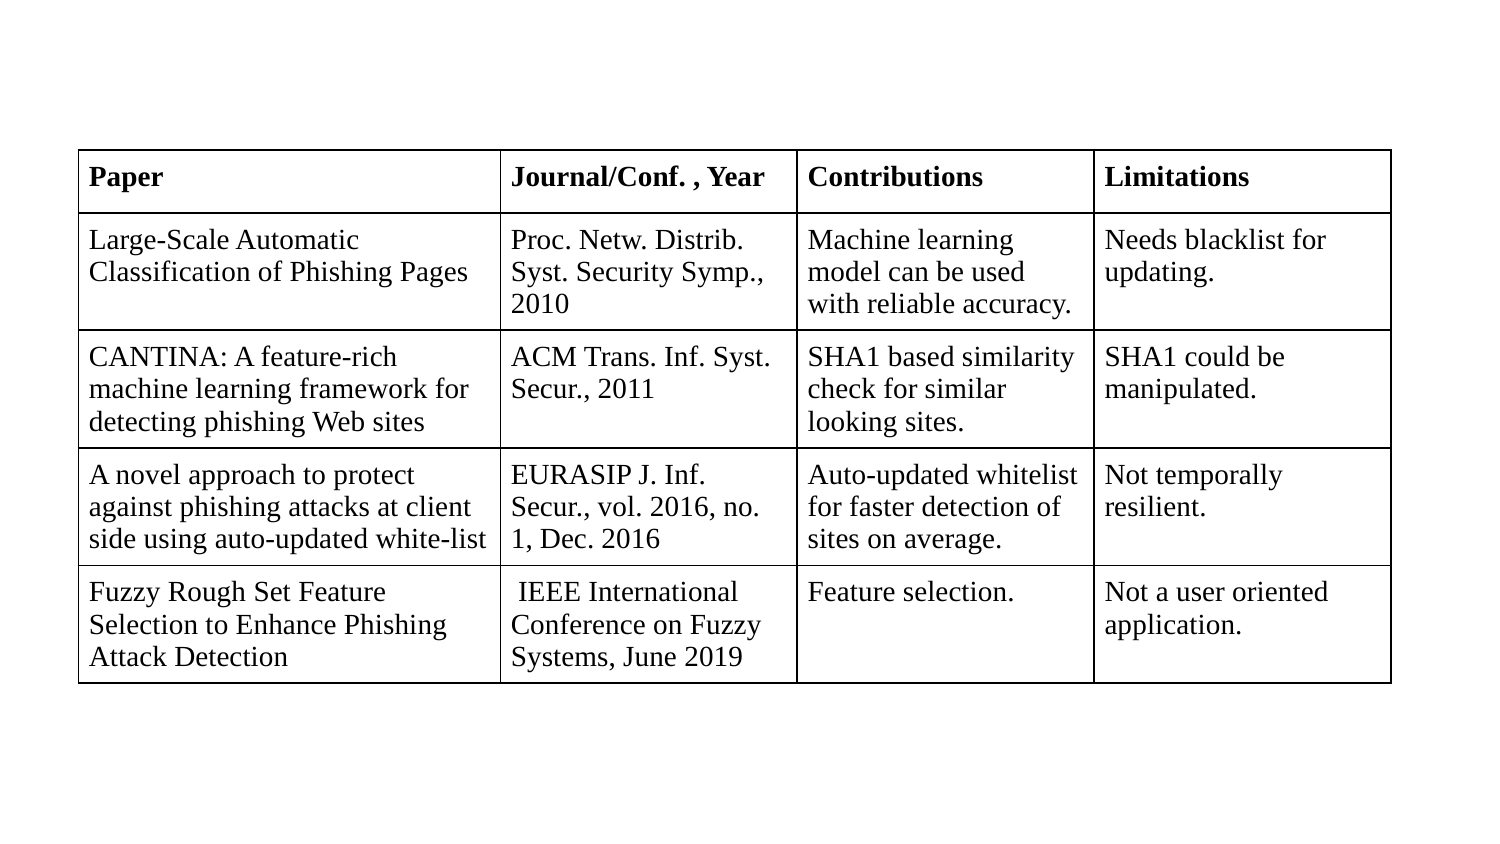

| Paper | Journal/Conf. , Year | Contributions | Limitations |
| --- | --- | --- | --- |
| Large-Scale Automatic Classification of Phishing Pages | Proc. Netw. Distrib. Syst. Security Symp., 2010 | Machine learning model can be used with reliable accuracy. | Needs blacklist for updating. |
| CANTINA: A feature-rich machine learning framework for detecting phishing Web sites | ACM Trans. Inf. Syst. Secur., 2011 | SHA1 based similarity check for similar looking sites. | SHA1 could be manipulated. |
| A novel approach to protect against phishing attacks at client side using auto-updated white-list | EURASIP J. Inf. Secur., vol. 2016, no. 1, Dec. 2016 | Auto-updated whitelist for faster detection of sites on average. | Not temporally resilient. |
| Fuzzy Rough Set Feature Selection to Enhance Phishing Attack Detection | IEEE International Conference on Fuzzy Systems, June 2019 | Feature selection. | Not a user oriented application. |